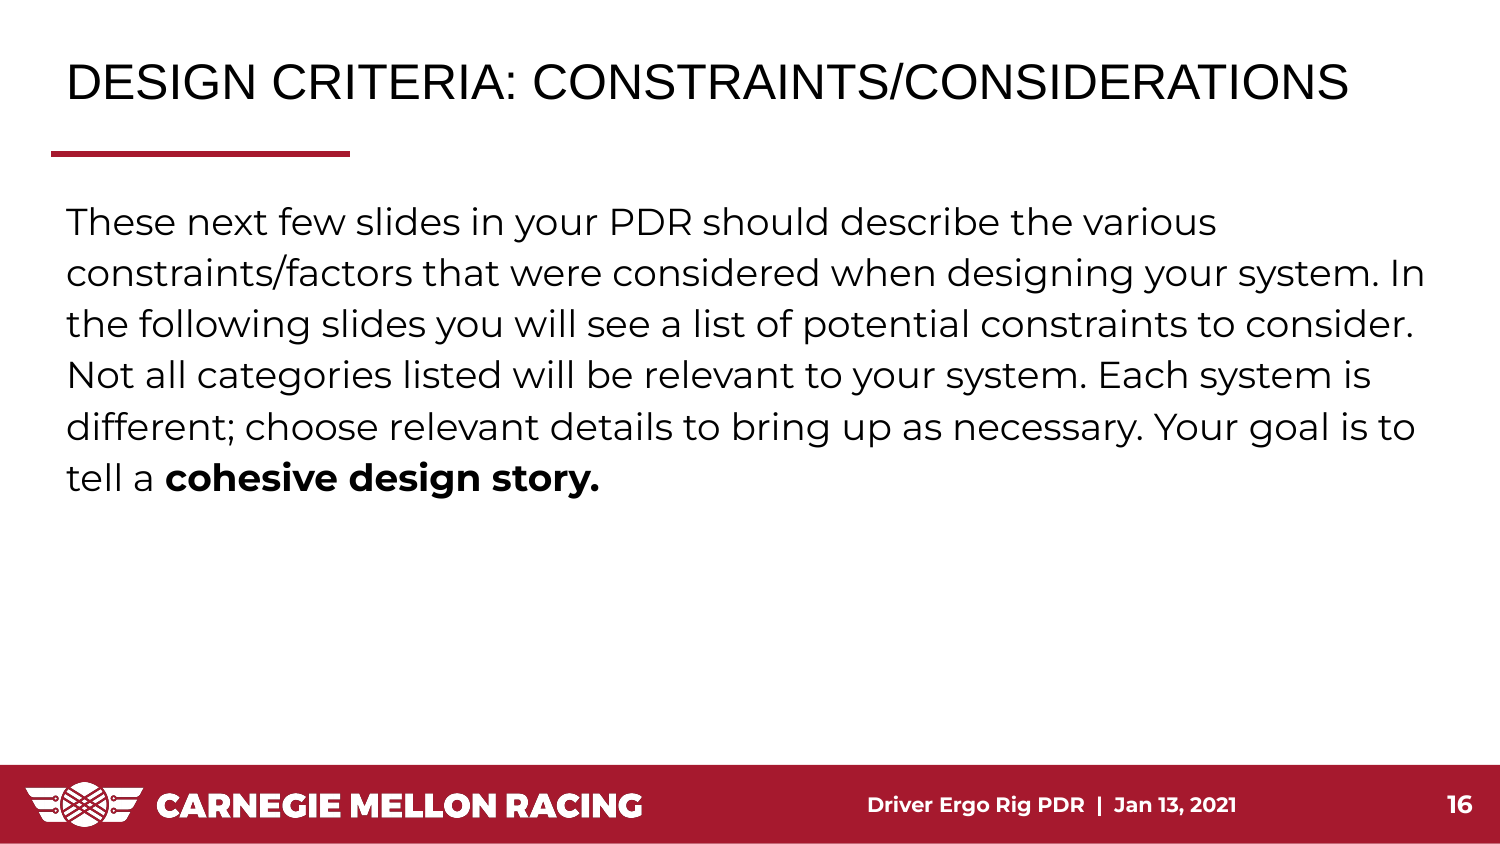

# DESIGN CRITERIA: CONSTRAINTS/CONSIDERATIONS
These next few slides in your PDR should describe the various constraints/factors that were considered when designing your system. In the following slides you will see a list of potential constraints to consider. Not all categories listed will be relevant to your system. Each system is different; choose relevant details to bring up as necessary. Your goal is to tell a cohesive design story.
16